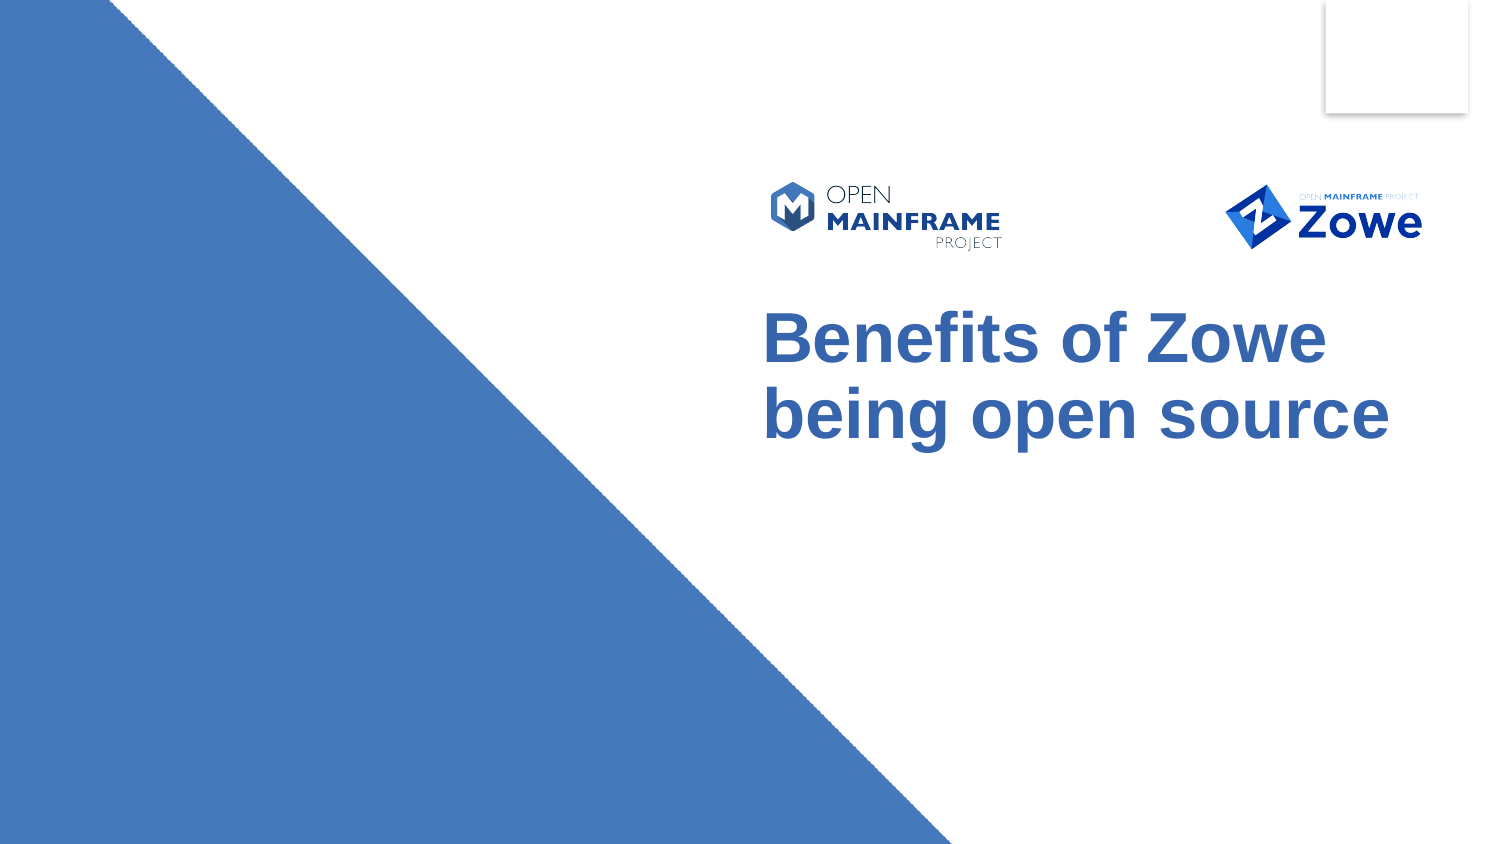

# Benefits of Zowe being open source